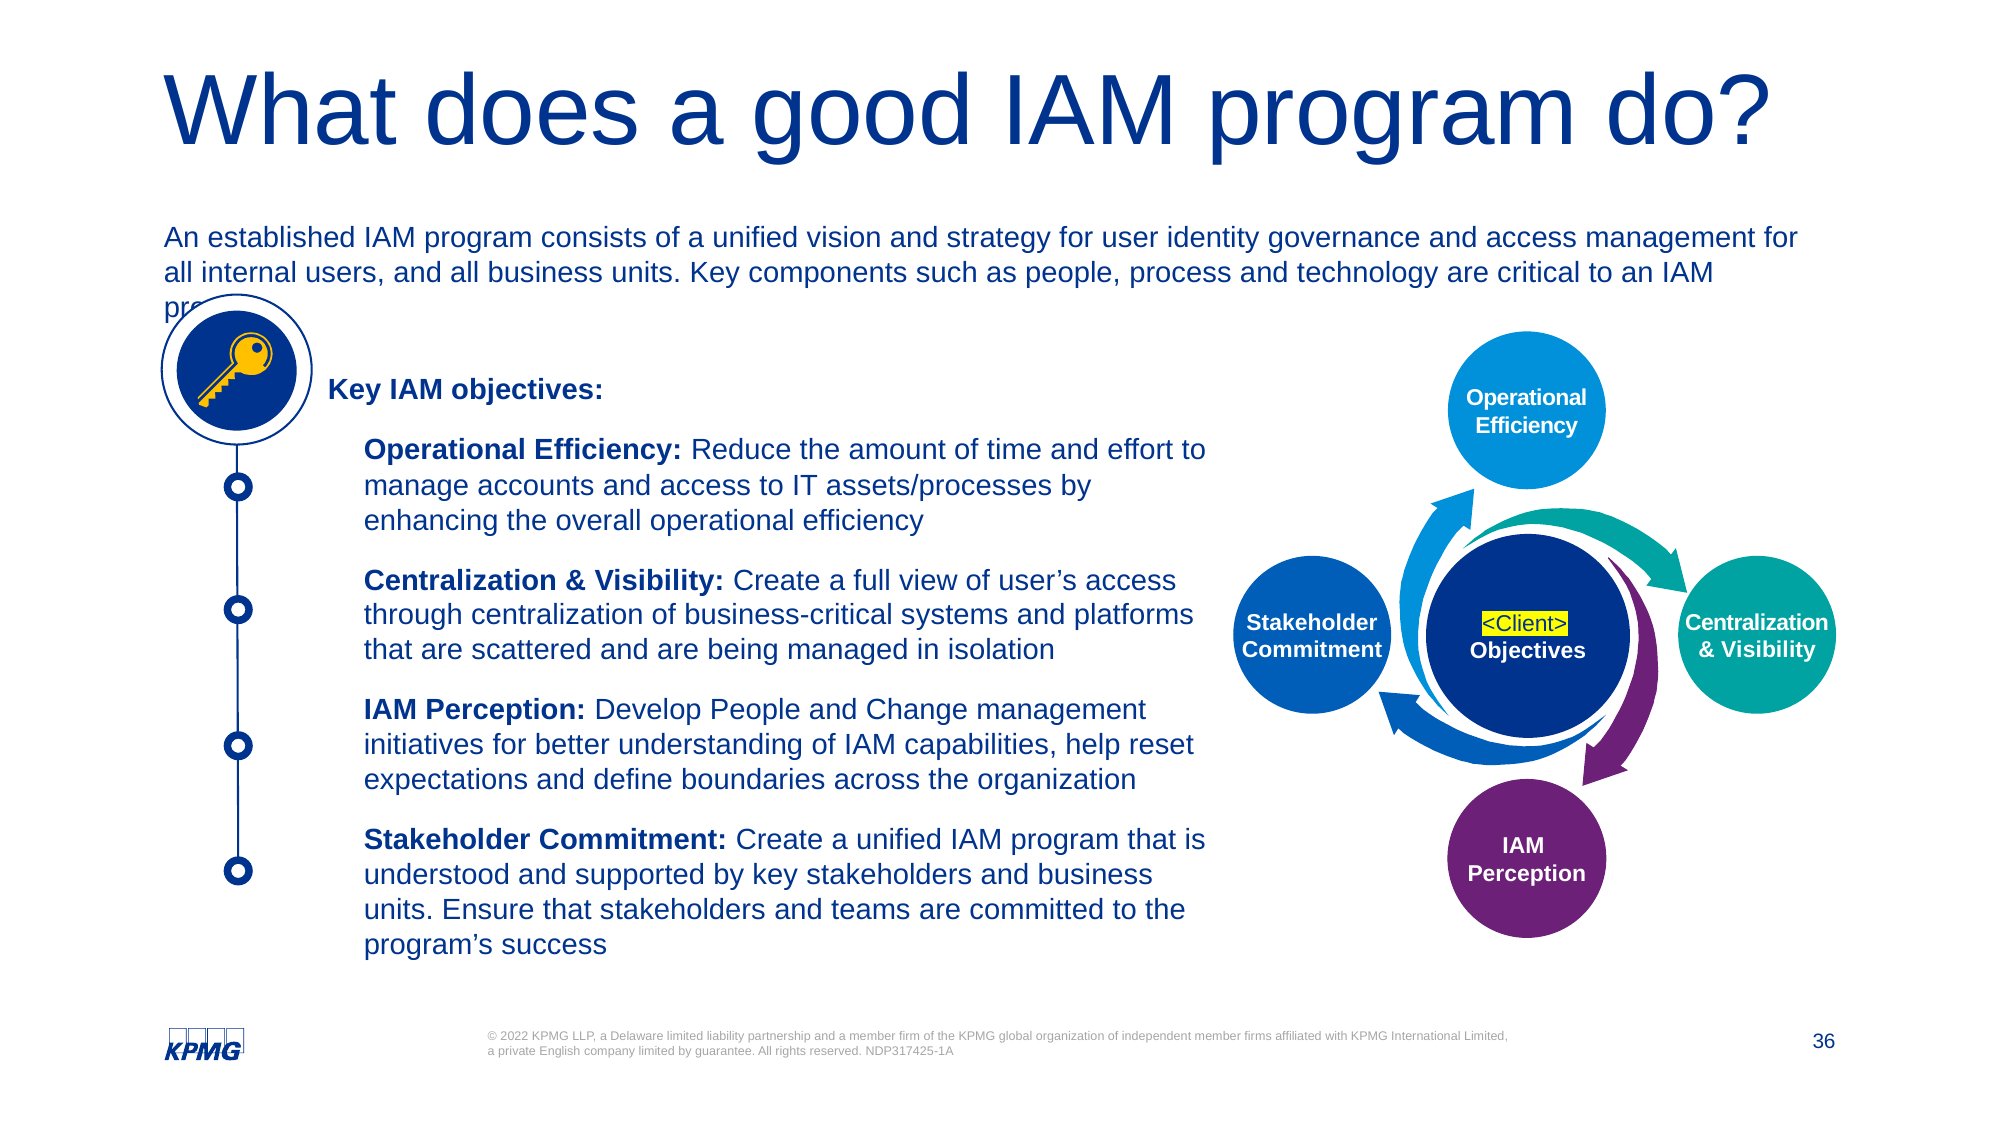

# What does a good IAM program do?
An established IAM program consists of a unified vision and strategy for user identity governance and access management for all internal users, and all business units. Key components such as people, process and technology are critical to an IAM program.

Operational
Efficiency

<Client>
Objectives
Stakeholder
Commitment
Centralization
& Visibility

IAM
Perception

Key IAM objectives:
Operational Efficiency: Reduce the amount of time and effort to manage accounts and access to IT assets/processes by enhancing the overall operational efficiency
Centralization & Visibility: Create a full view of user’s access through centralization of business-critical systems and platforms that are scattered and are being managed in isolation
IAM Perception: Develop People and Change management initiatives for better understanding of IAM capabilities, help reset expectations and define boundaries across the organization
Stakeholder Commitment: Create a unified IAM program that is understood and supported by key stakeholders and business units. Ensure that stakeholders and teams are committed to the program’s success